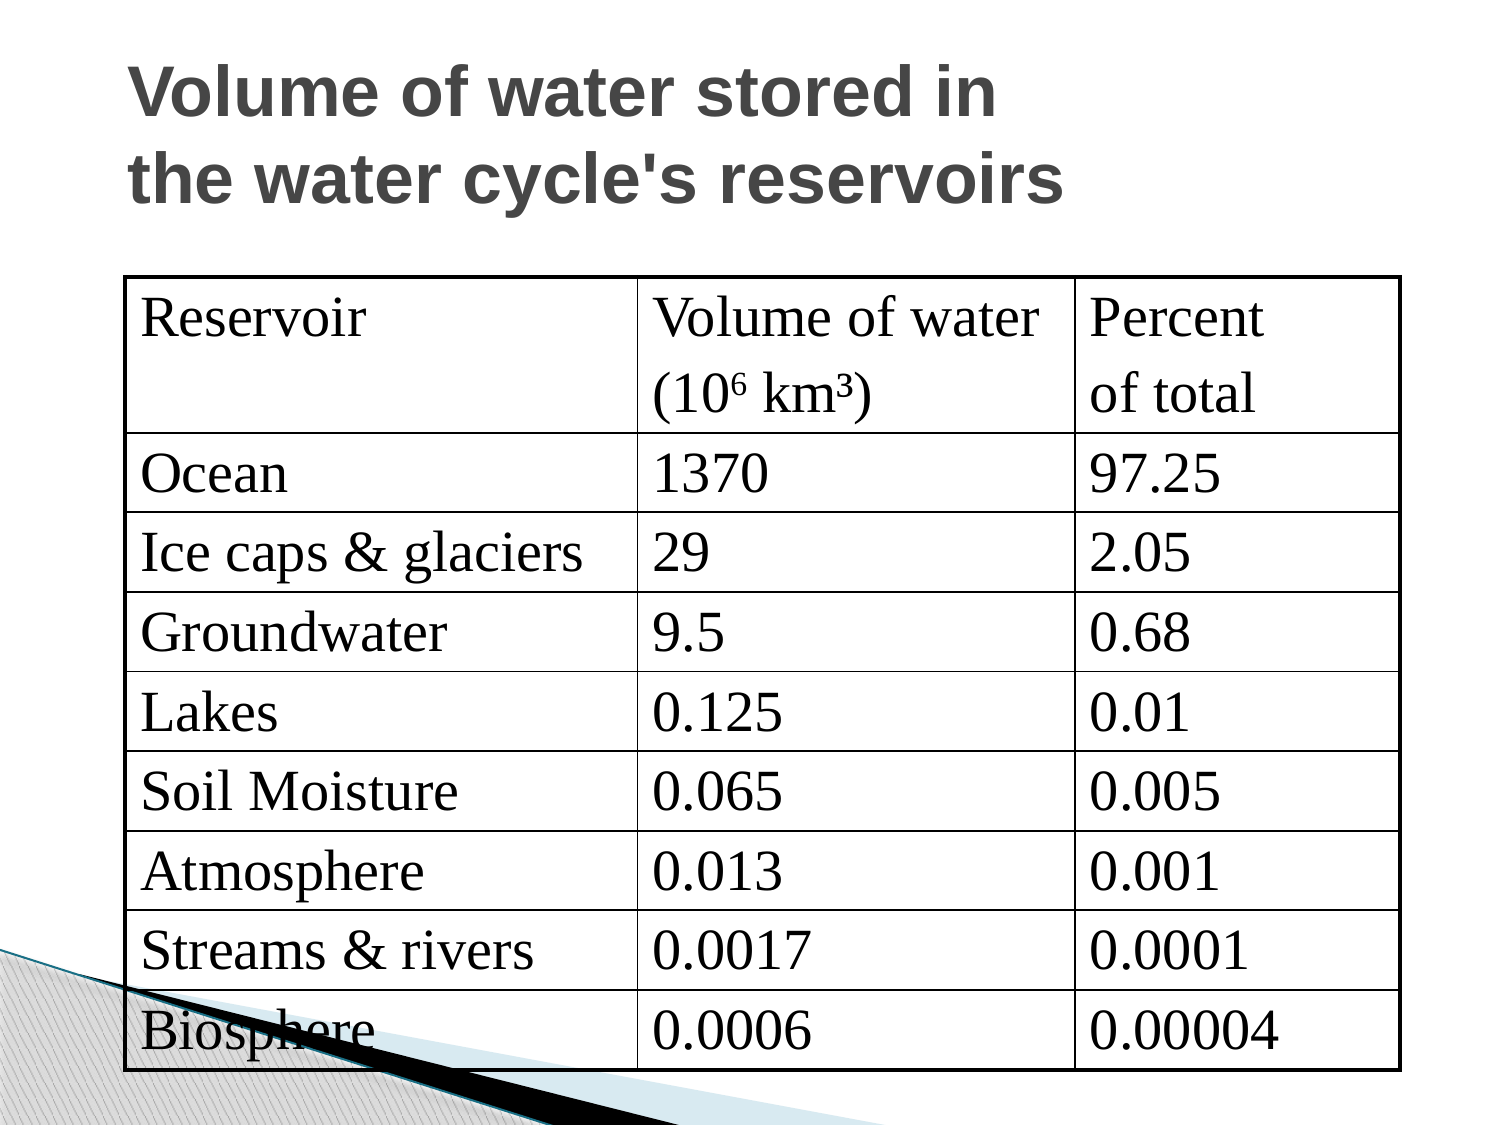

# Volume of water stored in the water cycle's reservoirs
| Reservoir | Volume of water (106 km³) | Percent of total |
| --- | --- | --- |
| Ocean | 1370 | 97.25 |
| Ice caps & glaciers | 29 | 2.05 |
| Groundwater | 9.5 | 0.68 |
| Lakes | 0.125 | 0.01 |
| Soil Moisture | 0.065 | 0.005 |
| Atmosphere | 0.013 | 0.001 |
| Streams & rivers | 0.0017 | 0.0001 |
| Biosphere | 0.0006 | 0.00004 |